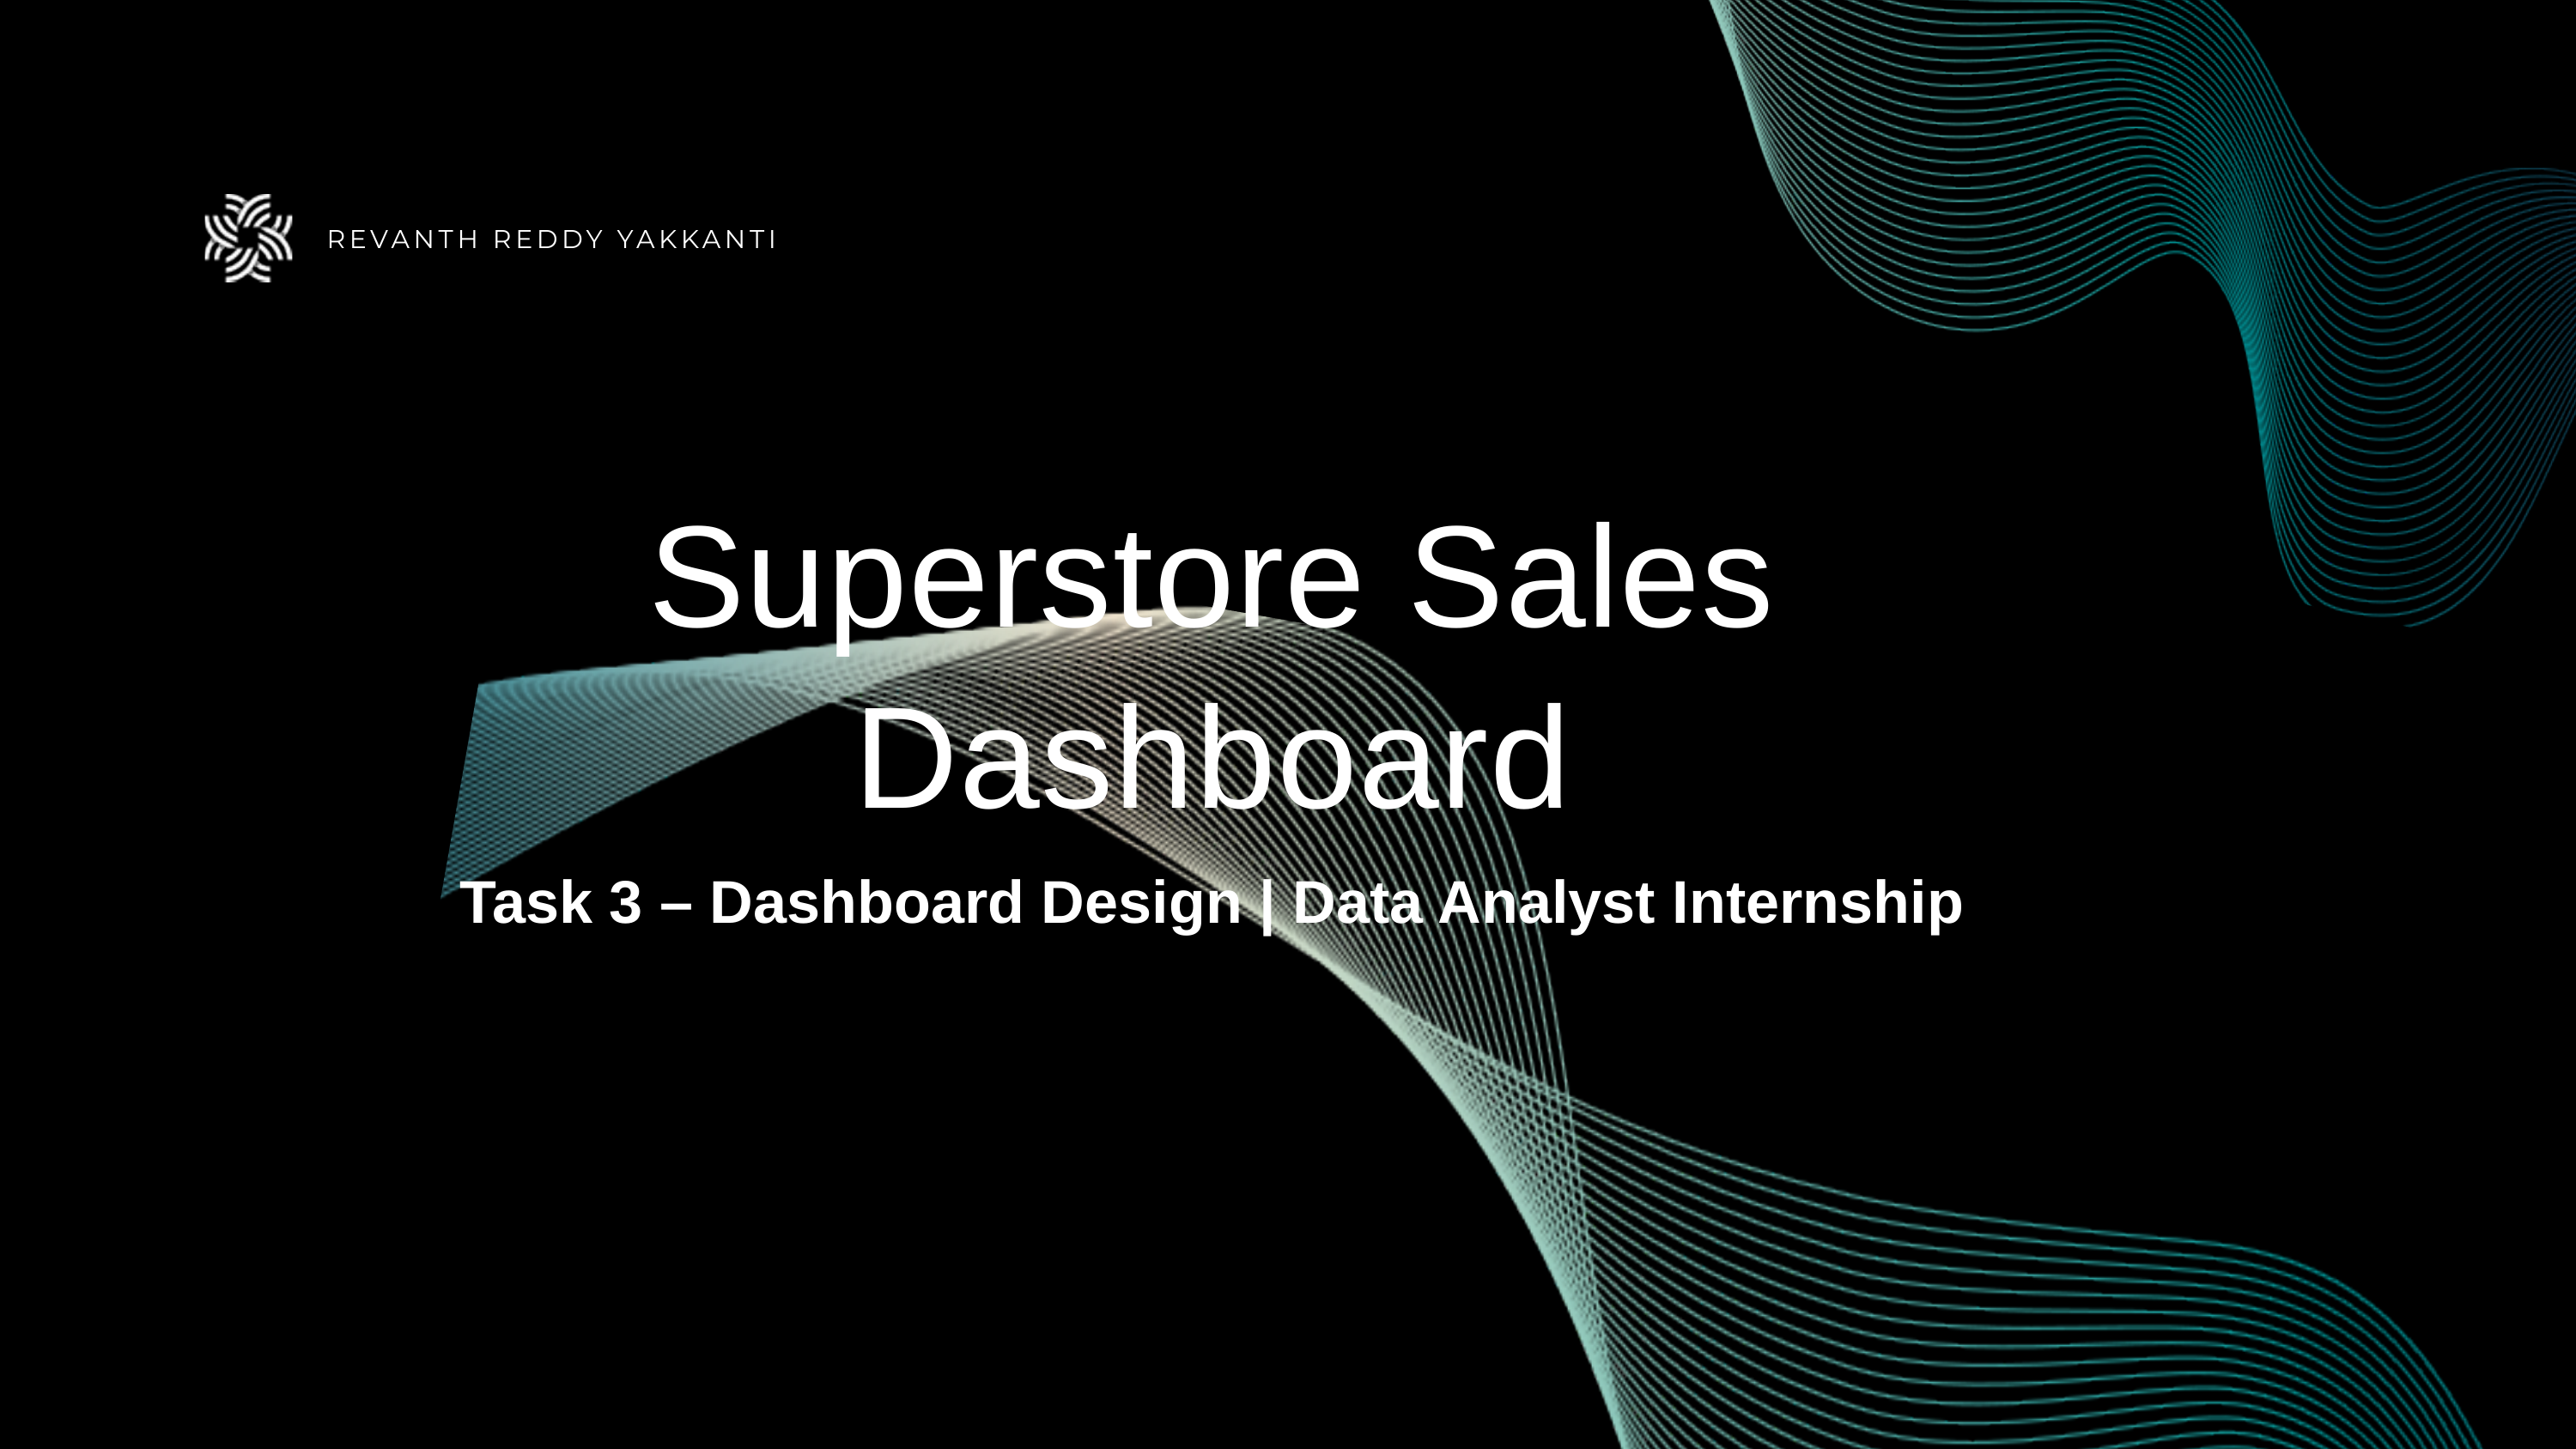

REVANTH REDDY YAKKANTI
Superstore Sales Dashboard

Task 3 – Dashboard Design | Data Analyst Internship